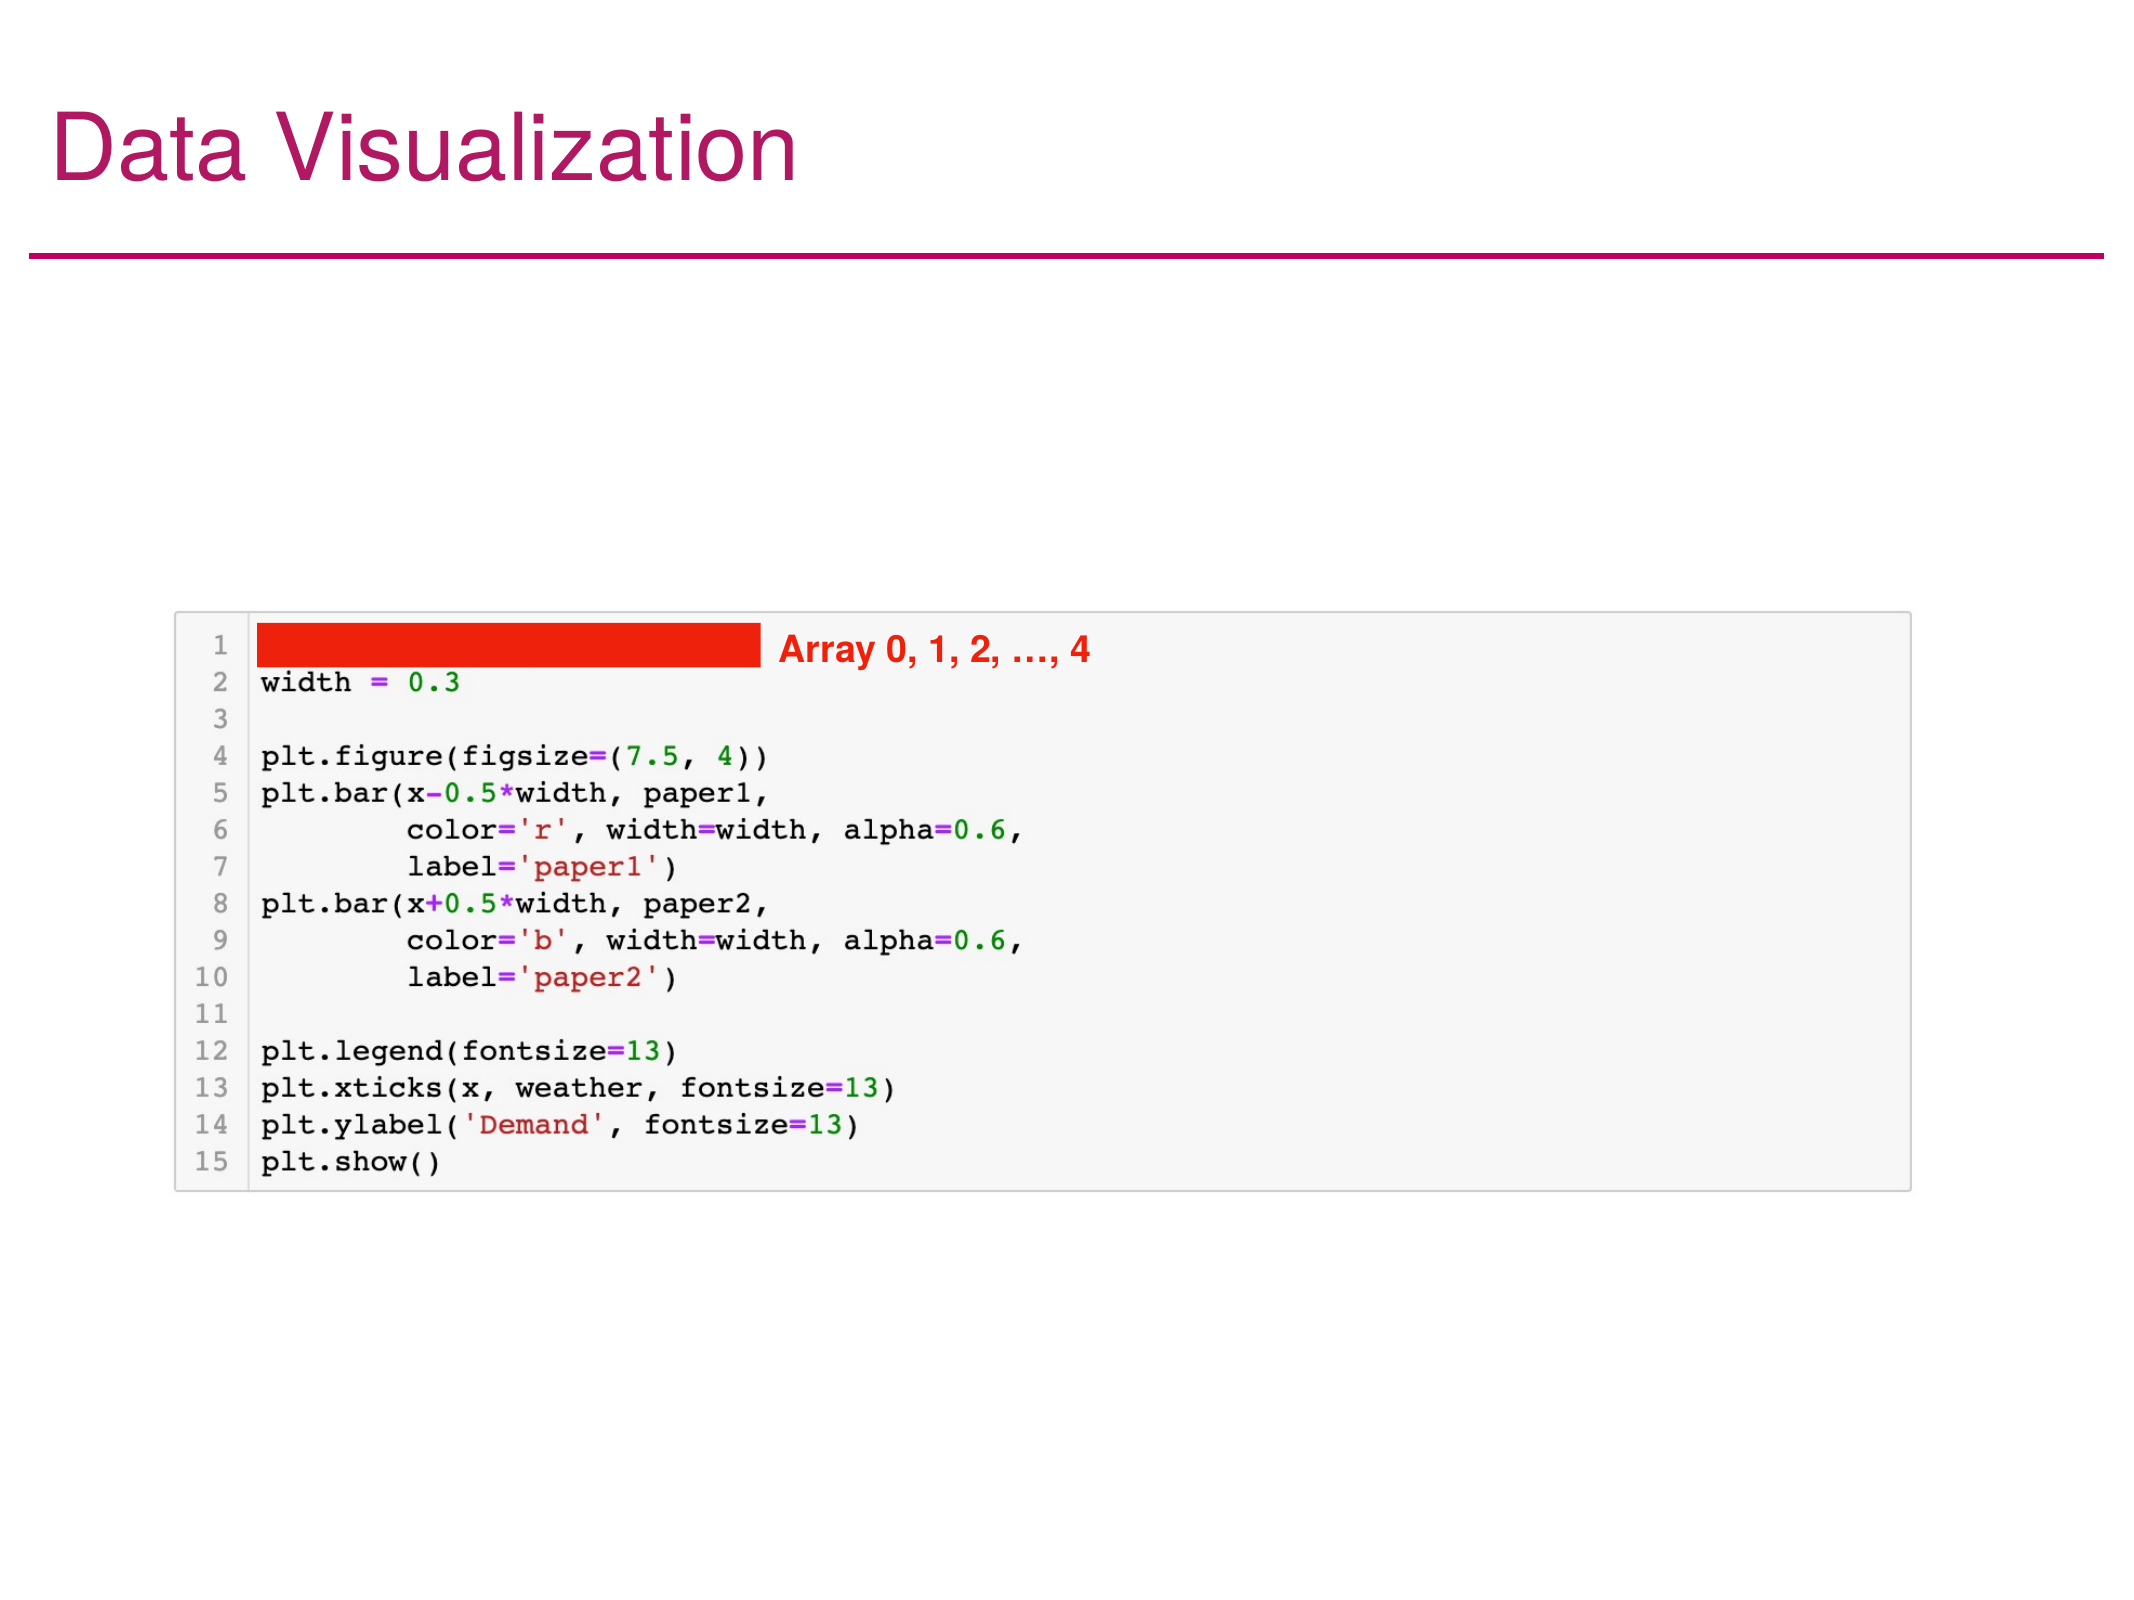

# Data Visualization

Array 0, 1, 2, …, 4